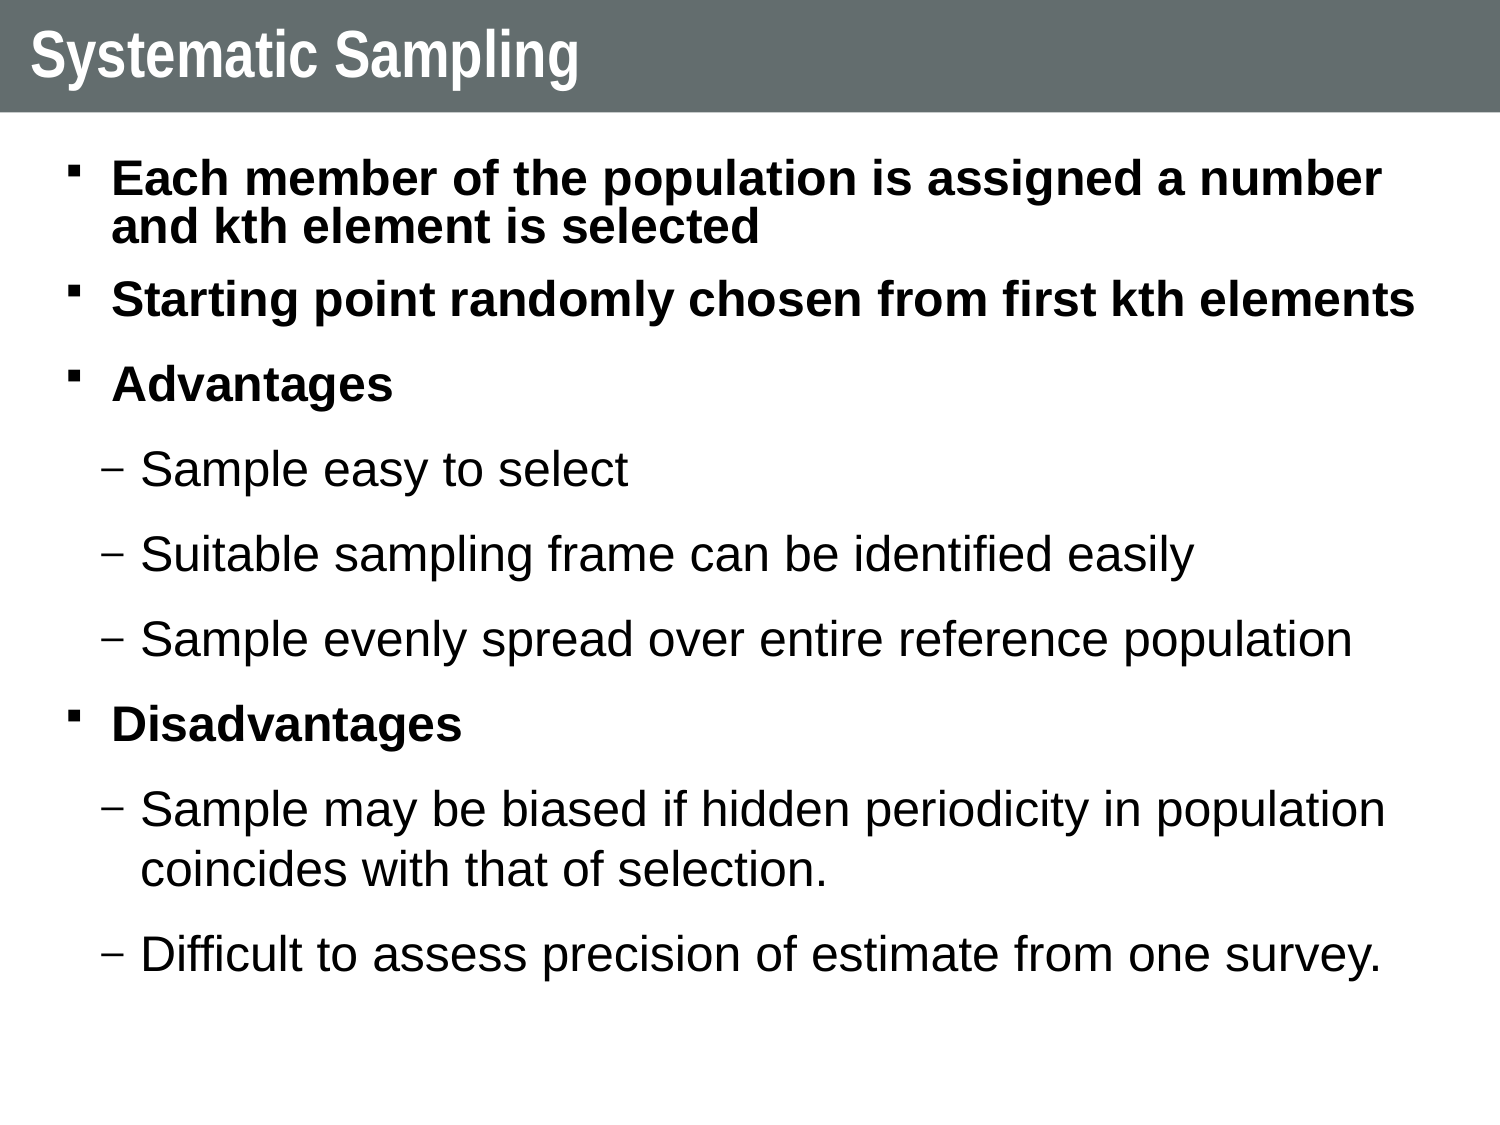

# Systematic Sampling
Each member of the population is assigned a number and kth element is selected
Starting point randomly chosen from first kth elements
Advantages
Sample easy to select
Suitable sampling frame can be identified easily
Sample evenly spread over entire reference population
Disadvantages
Sample may be biased if hidden periodicity in population coincides with that of selection.
Difficult to assess precision of estimate from one survey.